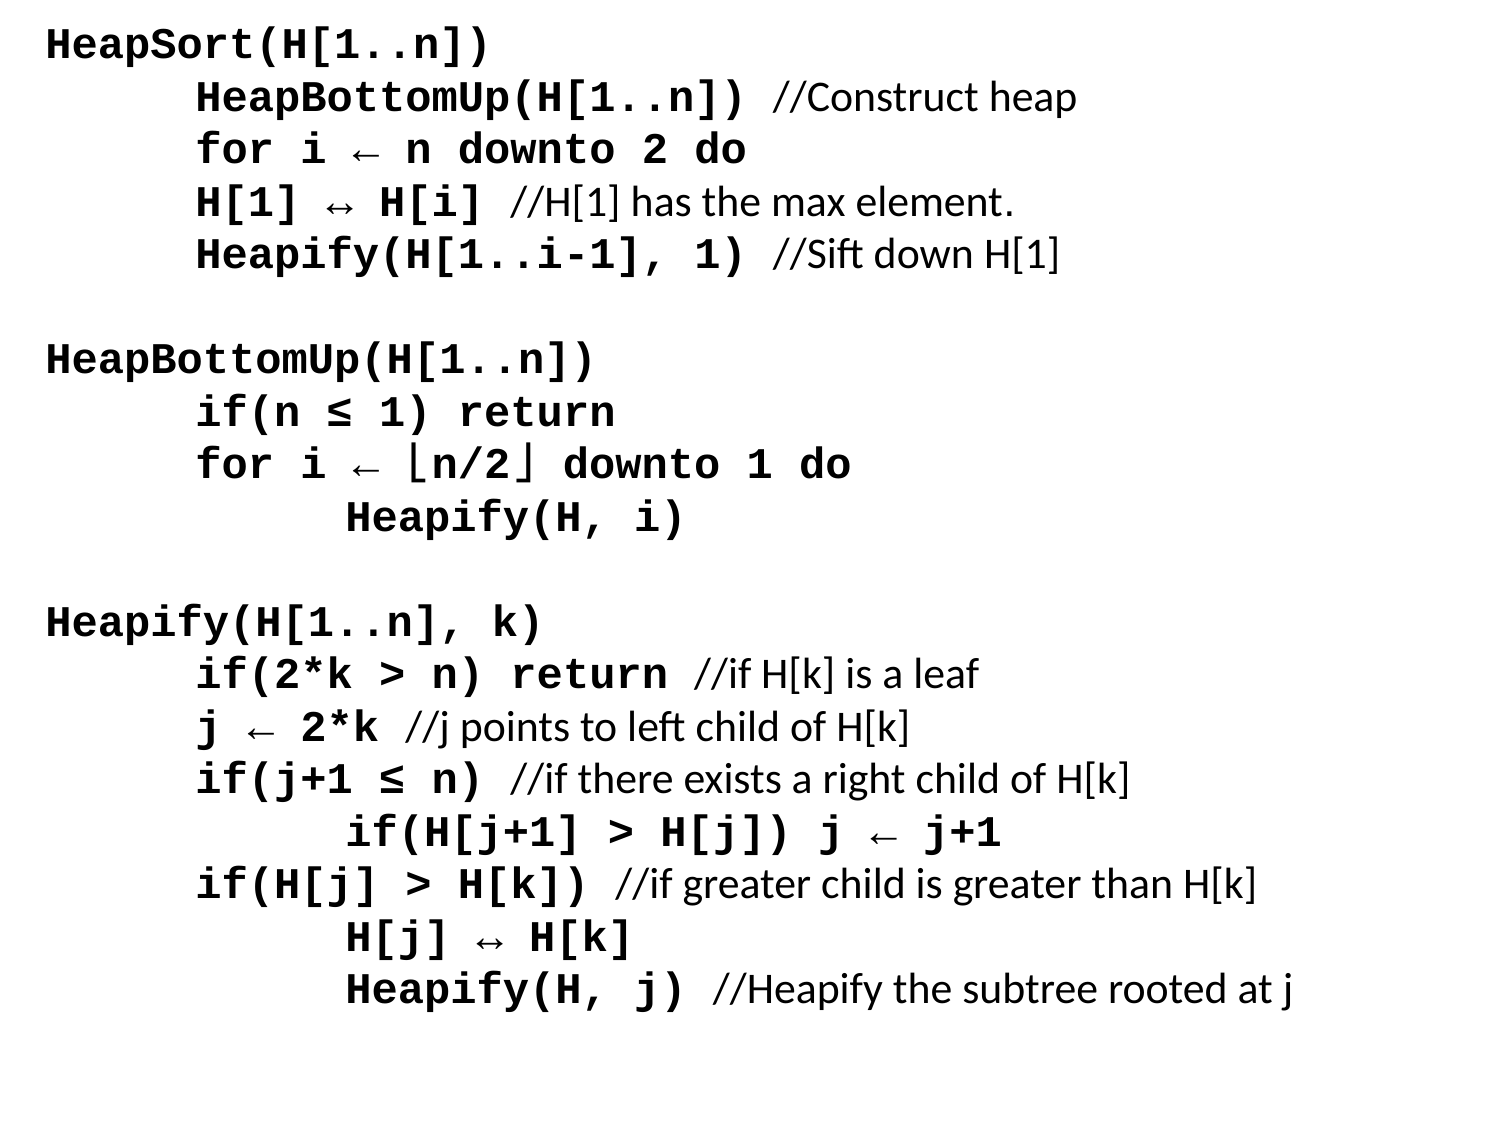

HeapSort(H[1..n])
	HeapBottomUp(H[1..n]) //Construct heap
	for i ← n downto 2 do
	H[1] ↔ H[i] //H[1] has the max element.
	Heapify(H[1..i-1], 1) //Sift down H[1]

HeapBottomUp(H[1..n])
	if(n ≤ 1) return
	for i ← ⌊n/2⌋ downto 1 do
		Heapify(H, i)

Heapify(H[1..n], k)
	if(2*k > n) return //if H[k] is a leaf
	j ← 2*k //j points to left child of H[k]
	if(j+1 ≤ n) //if there exists a right child of H[k]
		if(H[j+1] > H[j]) j ← j+1
	if(H[j] > H[k]) //if greater child is greater than H[k]
		H[j] ↔ H[k]
		Heapify(H, j) //Heapify the subtree rooted at j